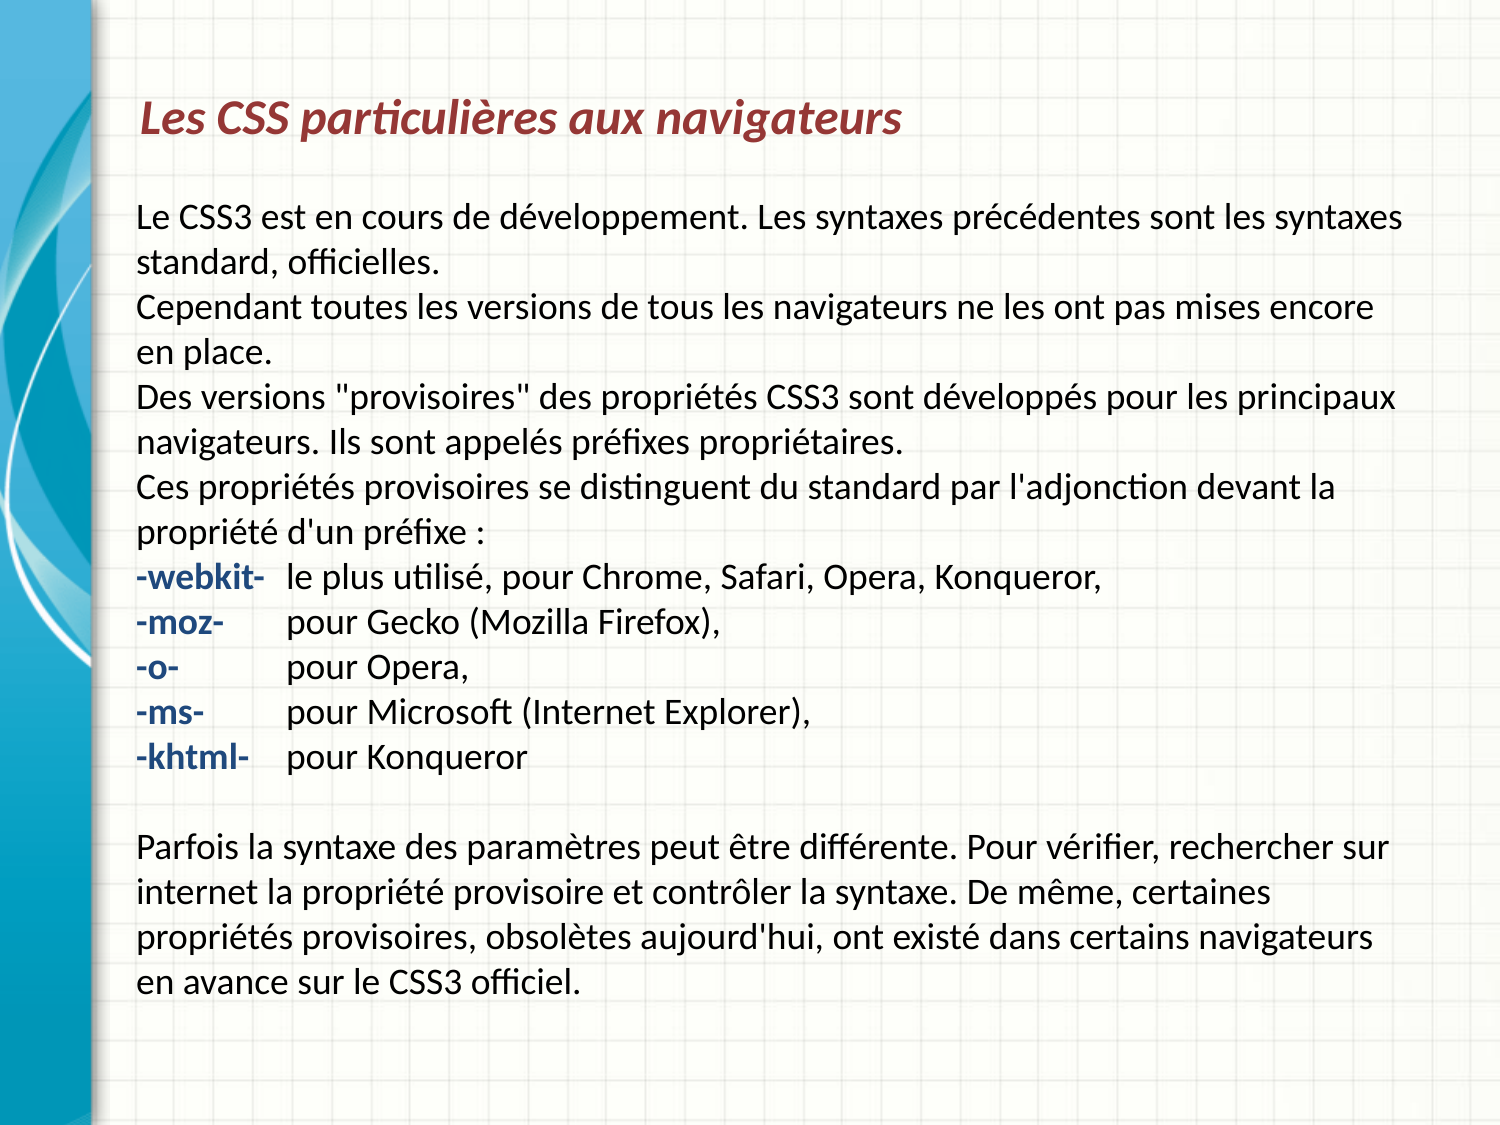

# Les CSS particulières aux navigateurs

Le CSS3 est en cours de développement. Les syntaxes précédentes sont les syntaxes standard, officielles.
Cependant toutes les versions de tous les navigateurs ne les ont pas mises encore en place.
Des versions "provisoires" des propriétés CSS3 sont développés pour les principaux navigateurs. Ils sont appelés préfixes propriétaires.
Ces propriétés provisoires se distinguent du standard par l'adjonction devant la propriété d'un préfixe :
-webkit-	le plus utilisé, pour Chrome, Safari, Opera, Konqueror,
-moz-	pour Gecko (Mozilla Firefox),
-o-	pour Opera,
-ms-	pour Microsoft (Internet Explorer),
-khtml-	pour Konqueror

Parfois la syntaxe des paramètres peut être différente. Pour vérifier, rechercher sur internet la propriété provisoire et contrôler la syntaxe. De même, certaines propriétés provisoires, obsolètes aujourd'hui, ont existé dans certains navigateurs en avance sur le CSS3 officiel.